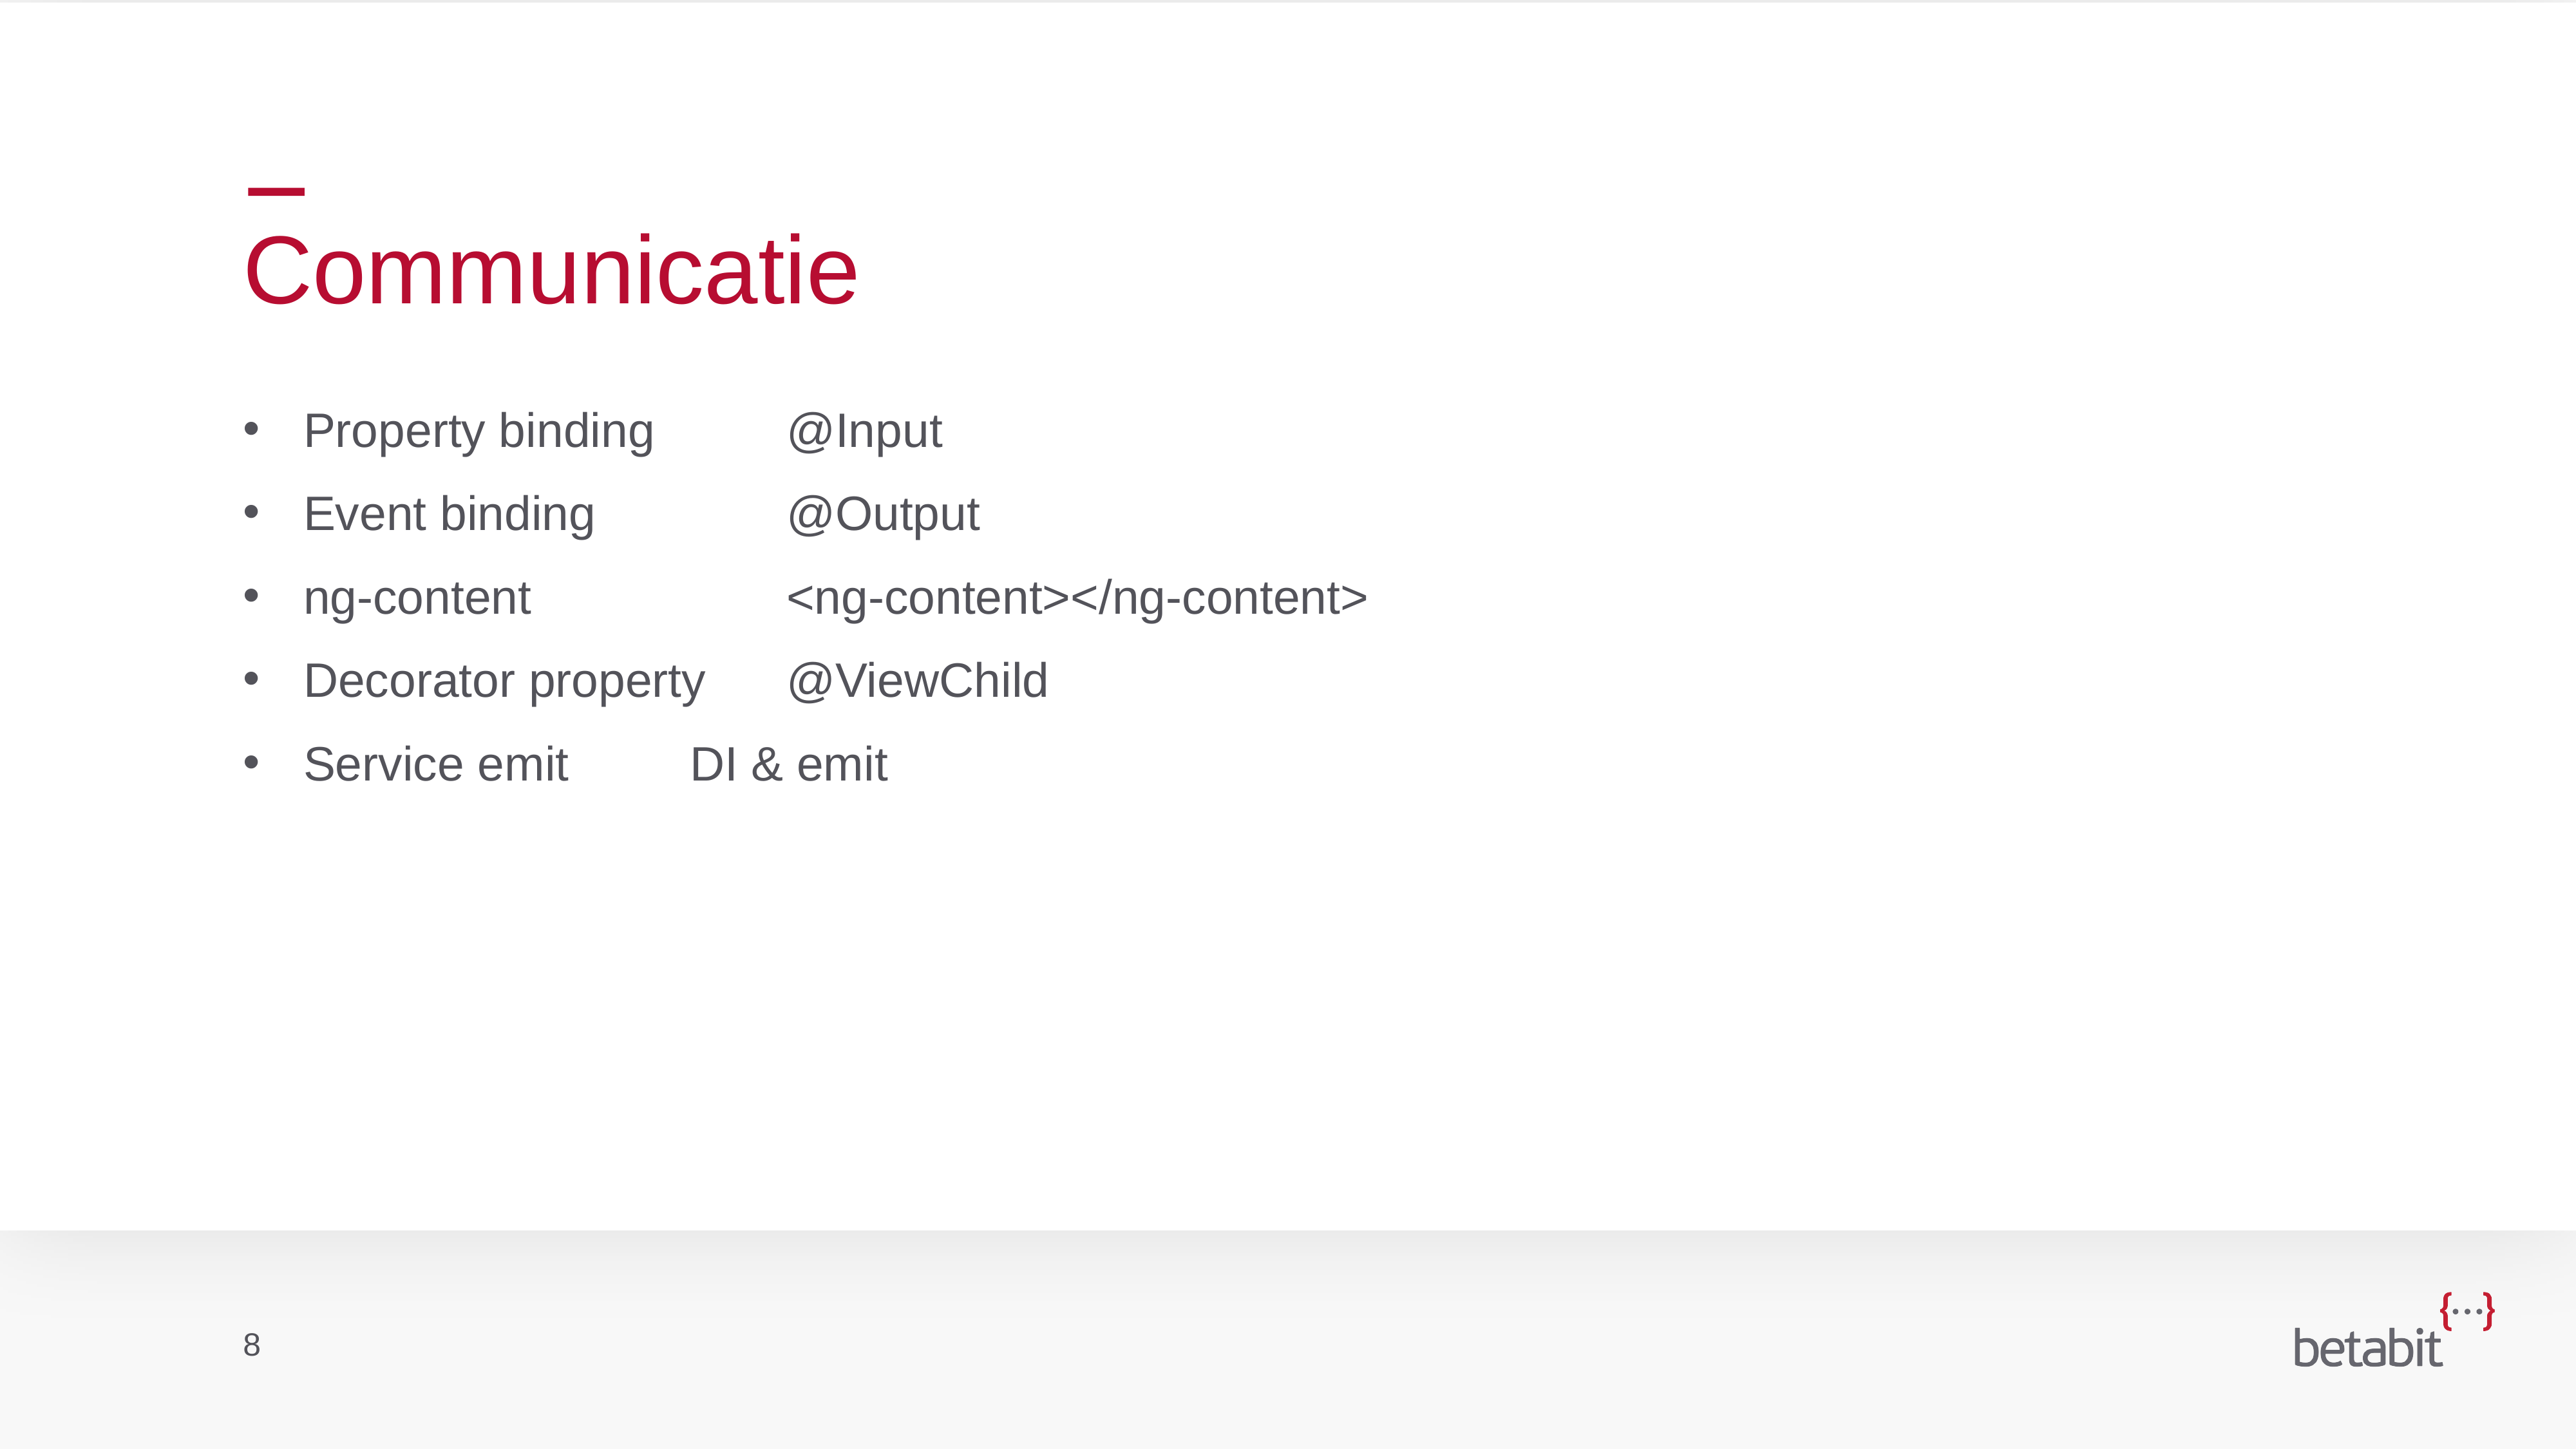

# Communicatie
Property binding		@Input
Event binding		@Output
ng-content			<ng-content></ng-content>
Decorator property	@ViewChild
Service emit		DI & emit
8